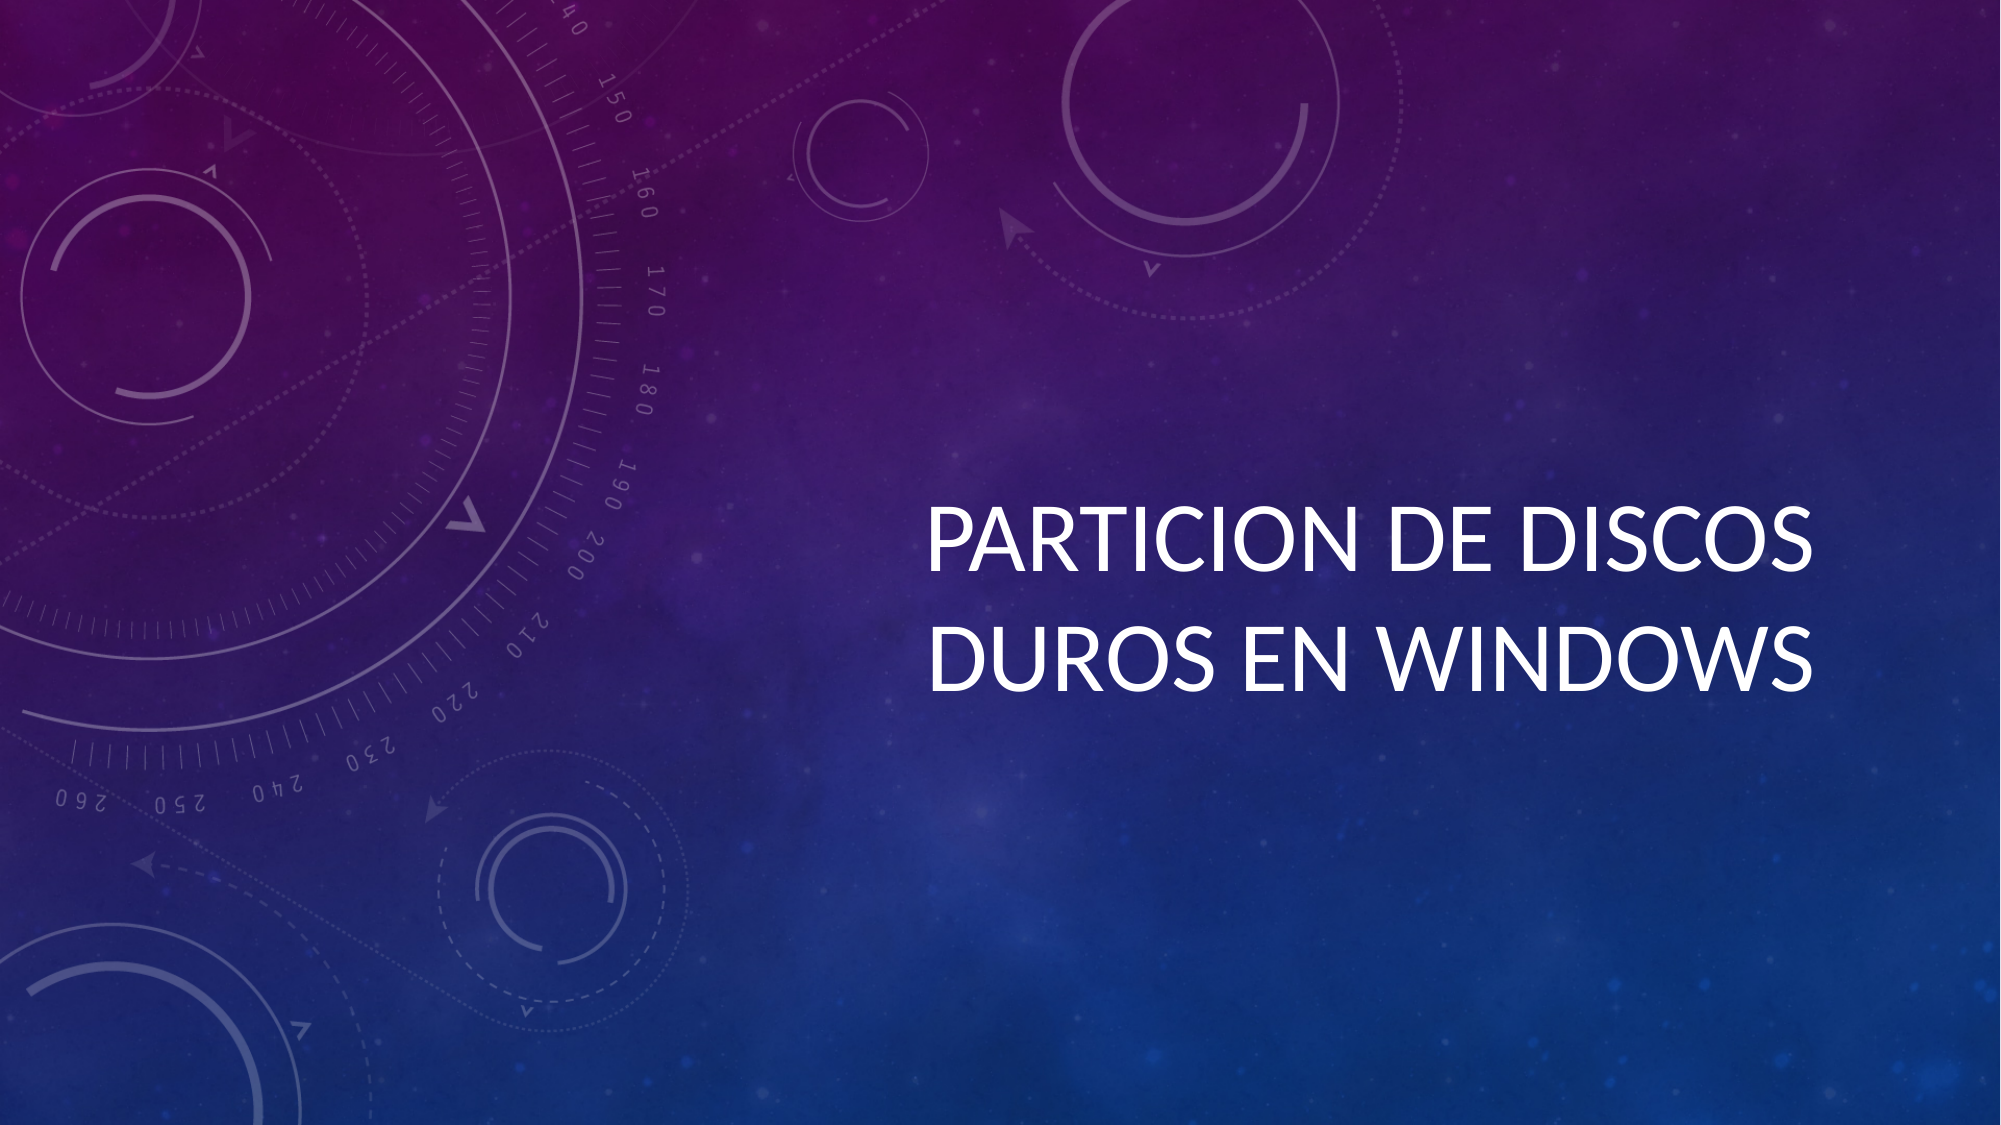

# PARTICION DE DISCOS DUROS EN WINDOWS